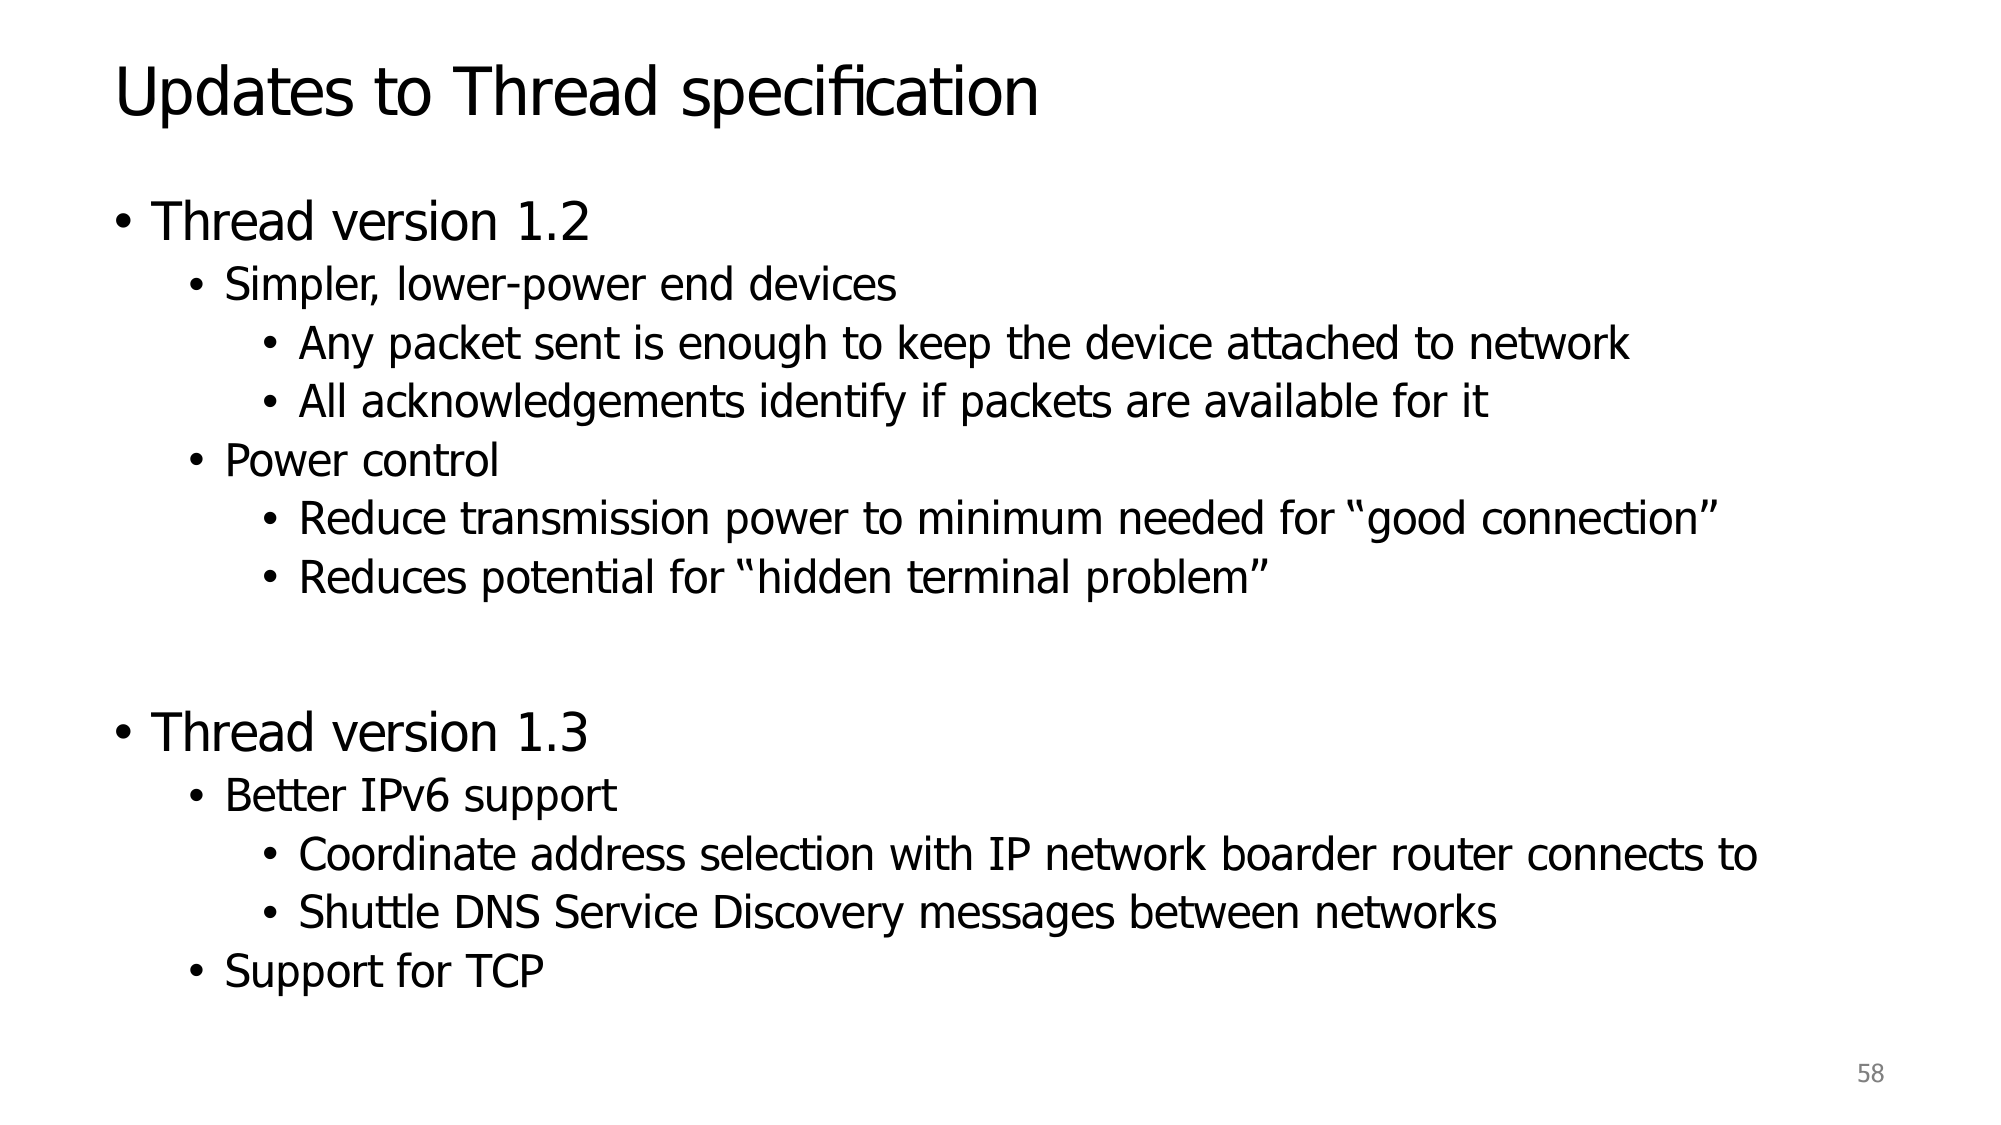

# Updates to Thread specification
Thread version 1.2
Simpler, lower-power end devices
Any packet sent is enough to keep the device attached to network
All acknowledgements identify if packets are available for it
Power control
Reduce transmission power to minimum needed for “good connection”
Reduces potential for “hidden terminal problem”

Thread version 1.3
Better IPv6 support
Coordinate address selection with IP network boarder router connects to
Shuttle DNS Service Discovery messages between networks
Support for TCP
58